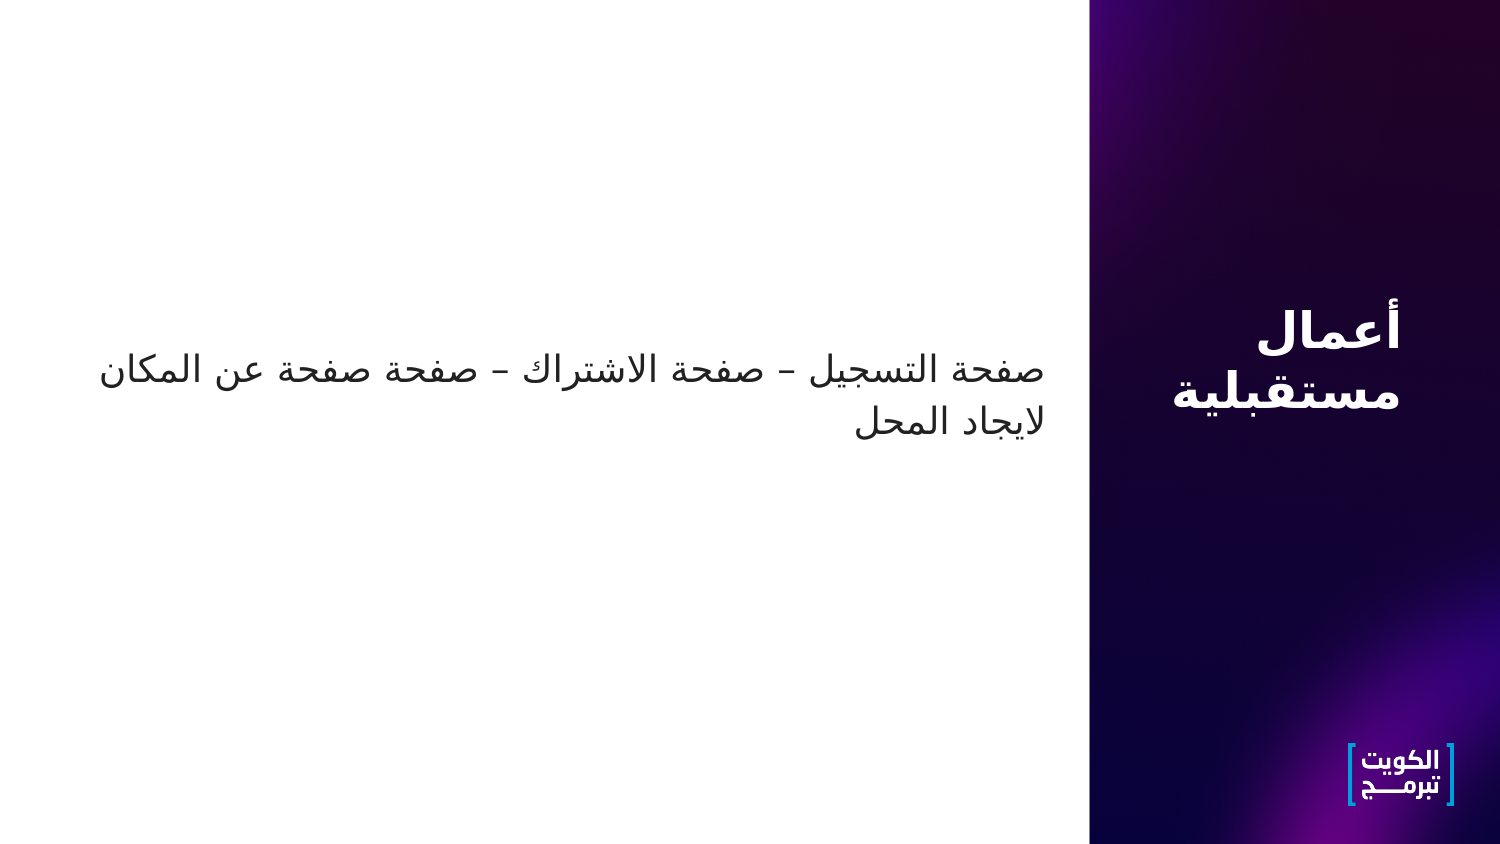

# أعمال مستقبلية
صفحة التسجيل – صفحة الاشتراك – صفحة صفحة عن المكان لايجاد المحل